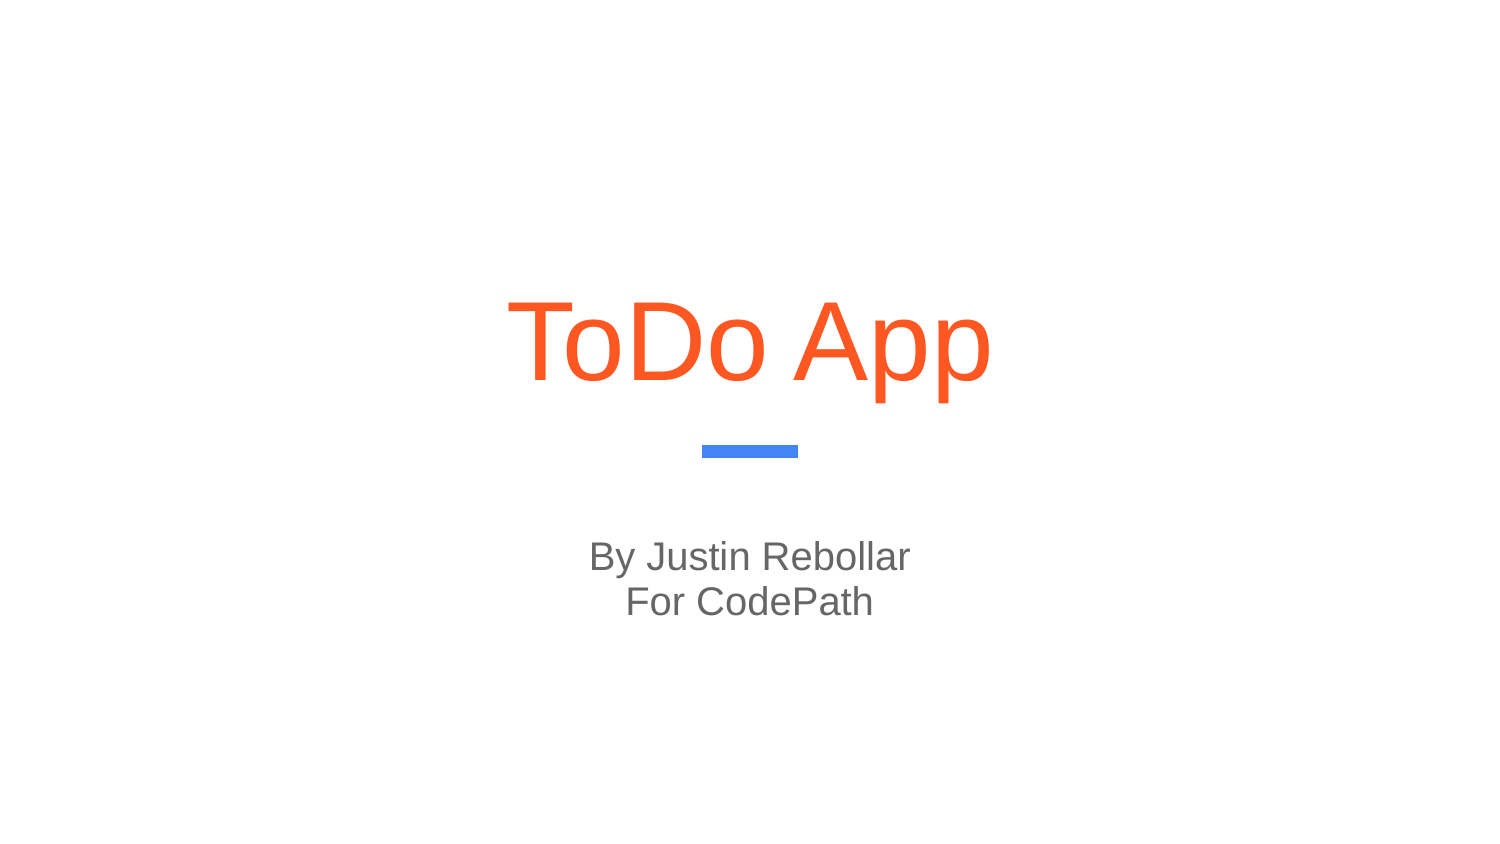

# ToDo App
By Justin Rebollar
For CodePath